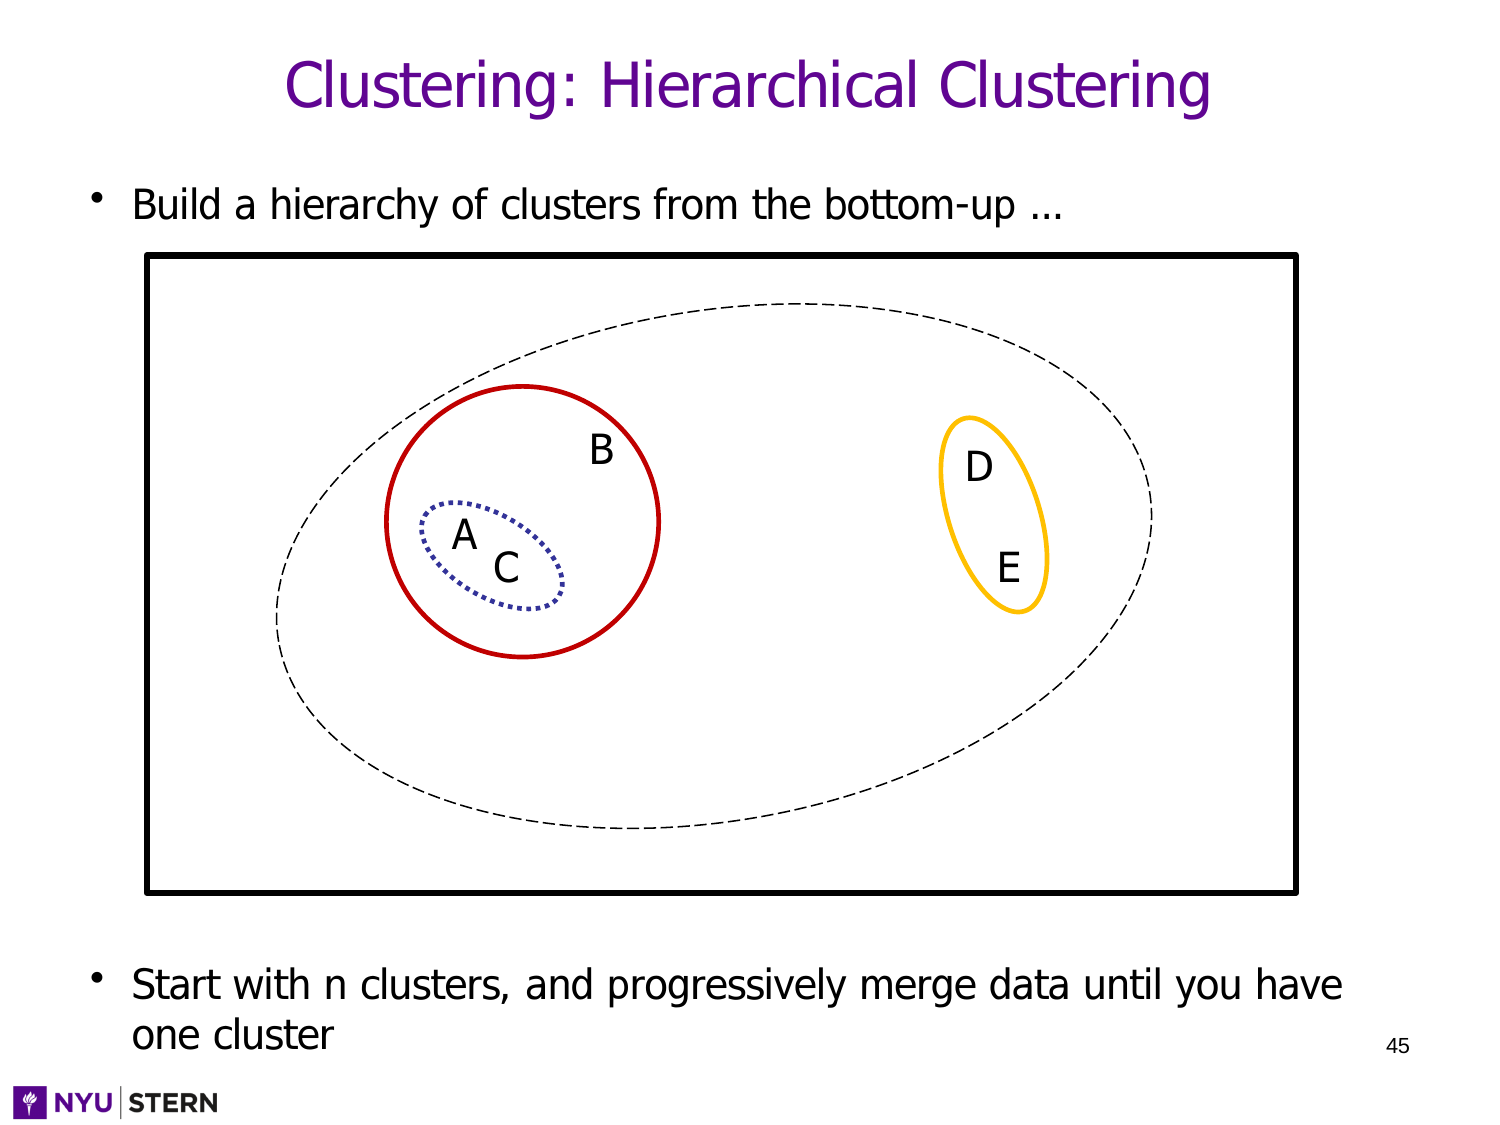

# Clustering: Hierarchical Clustering
Build a hierarchy of clusters from the bottom-up …

B
D

A

C
E
Start with n clusters, and progressively merge data until you have one cluster
45